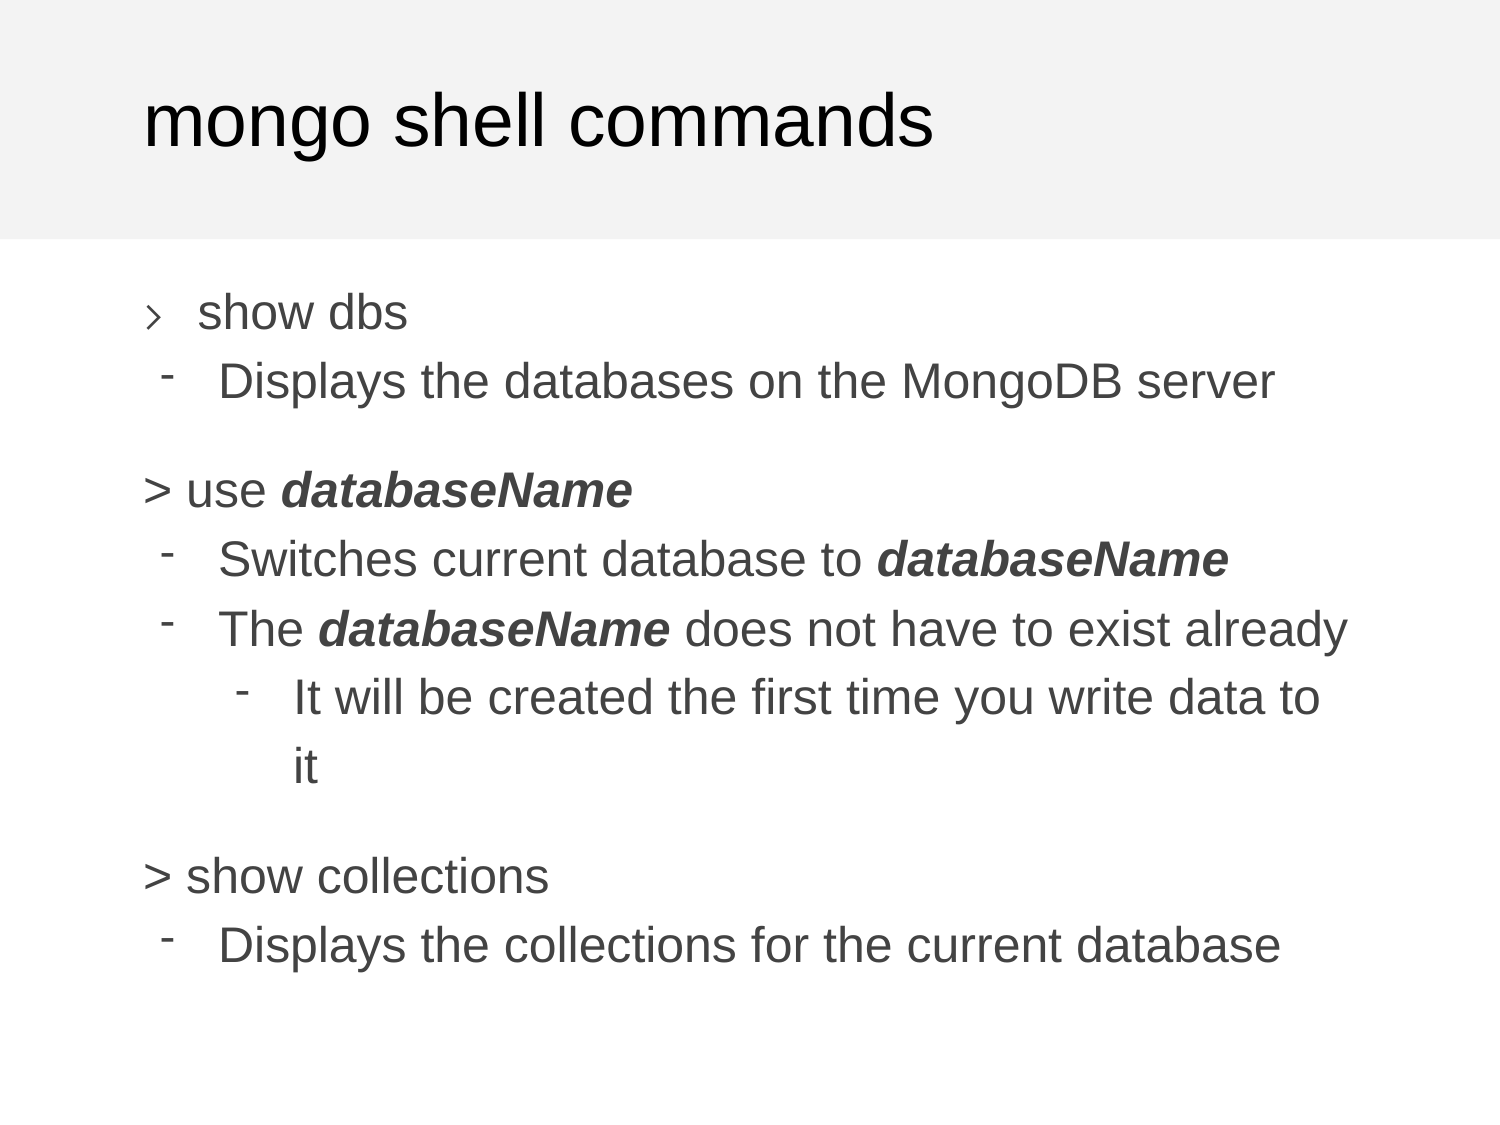

mongo shell commands
> show dbs
Displays the databases on the MongoDB server

> use databaseName
Switches current database to databaseName
The databaseName does not have to exist already
It will be created the first time you write data to it

> show collections
Displays the collections for the current database